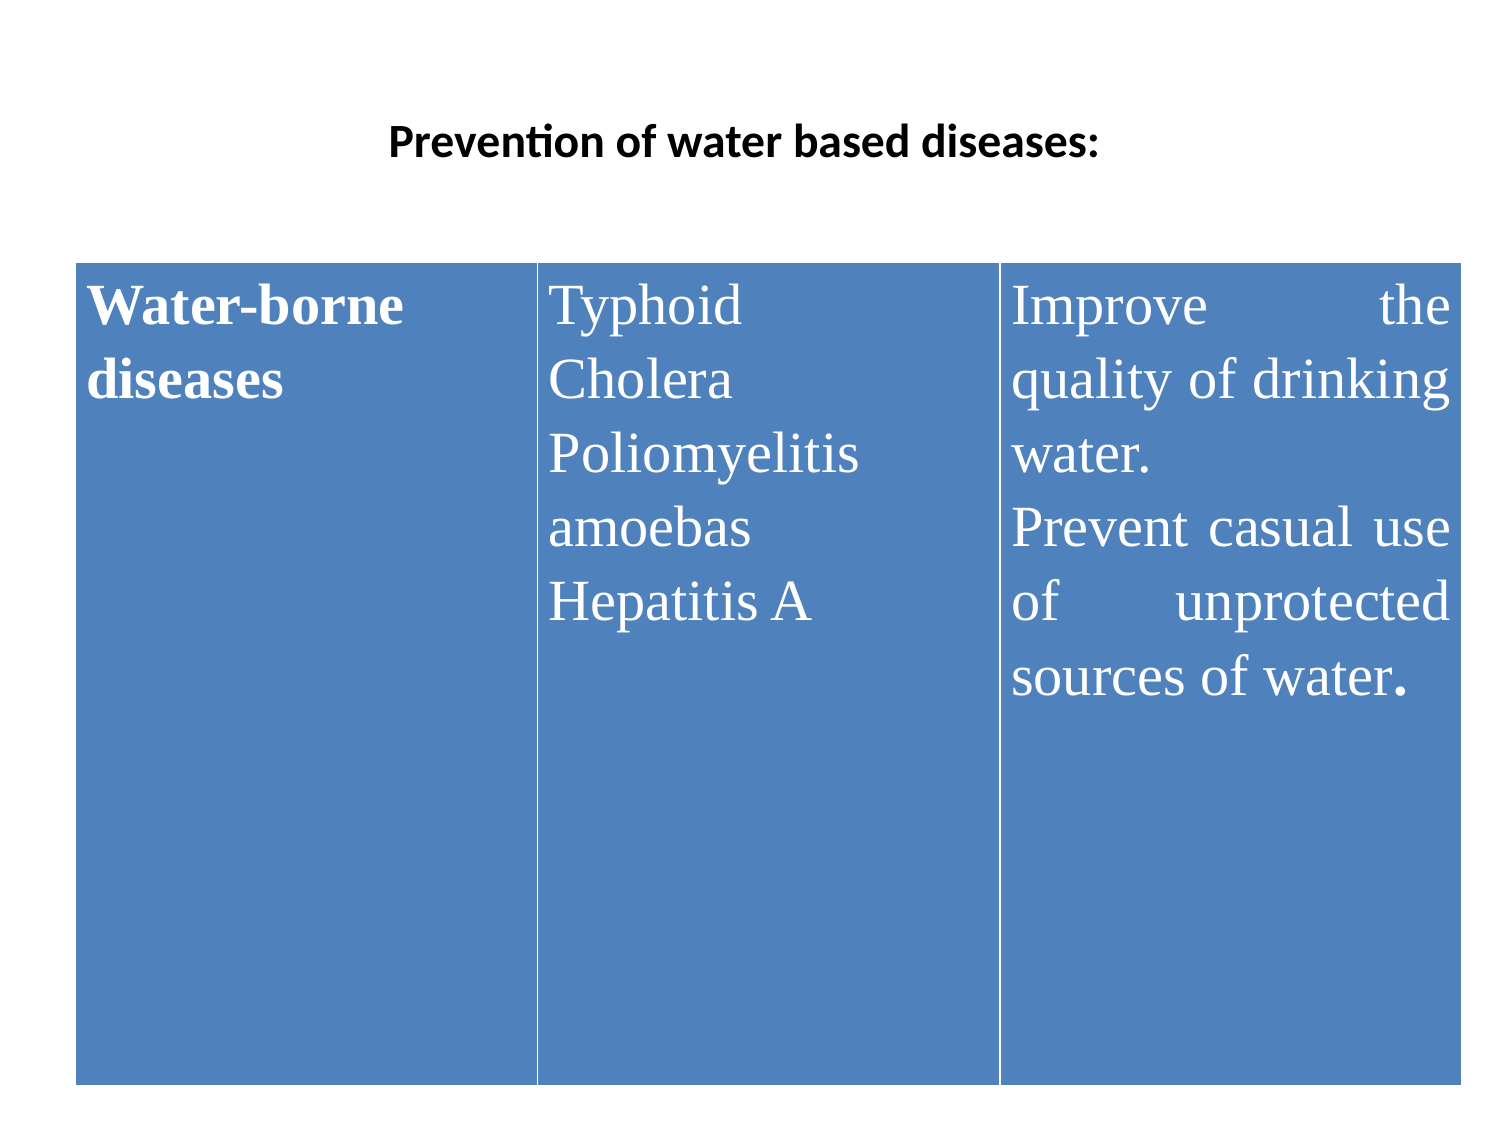

# Prevention of water based diseases:
| Water-borne diseases | Typhoid Cholera Poliomyelitis amoebas Hepatitis A | Improve the quality of drinking water. Prevent casual use of unprotected sources of water. |
| --- | --- | --- |